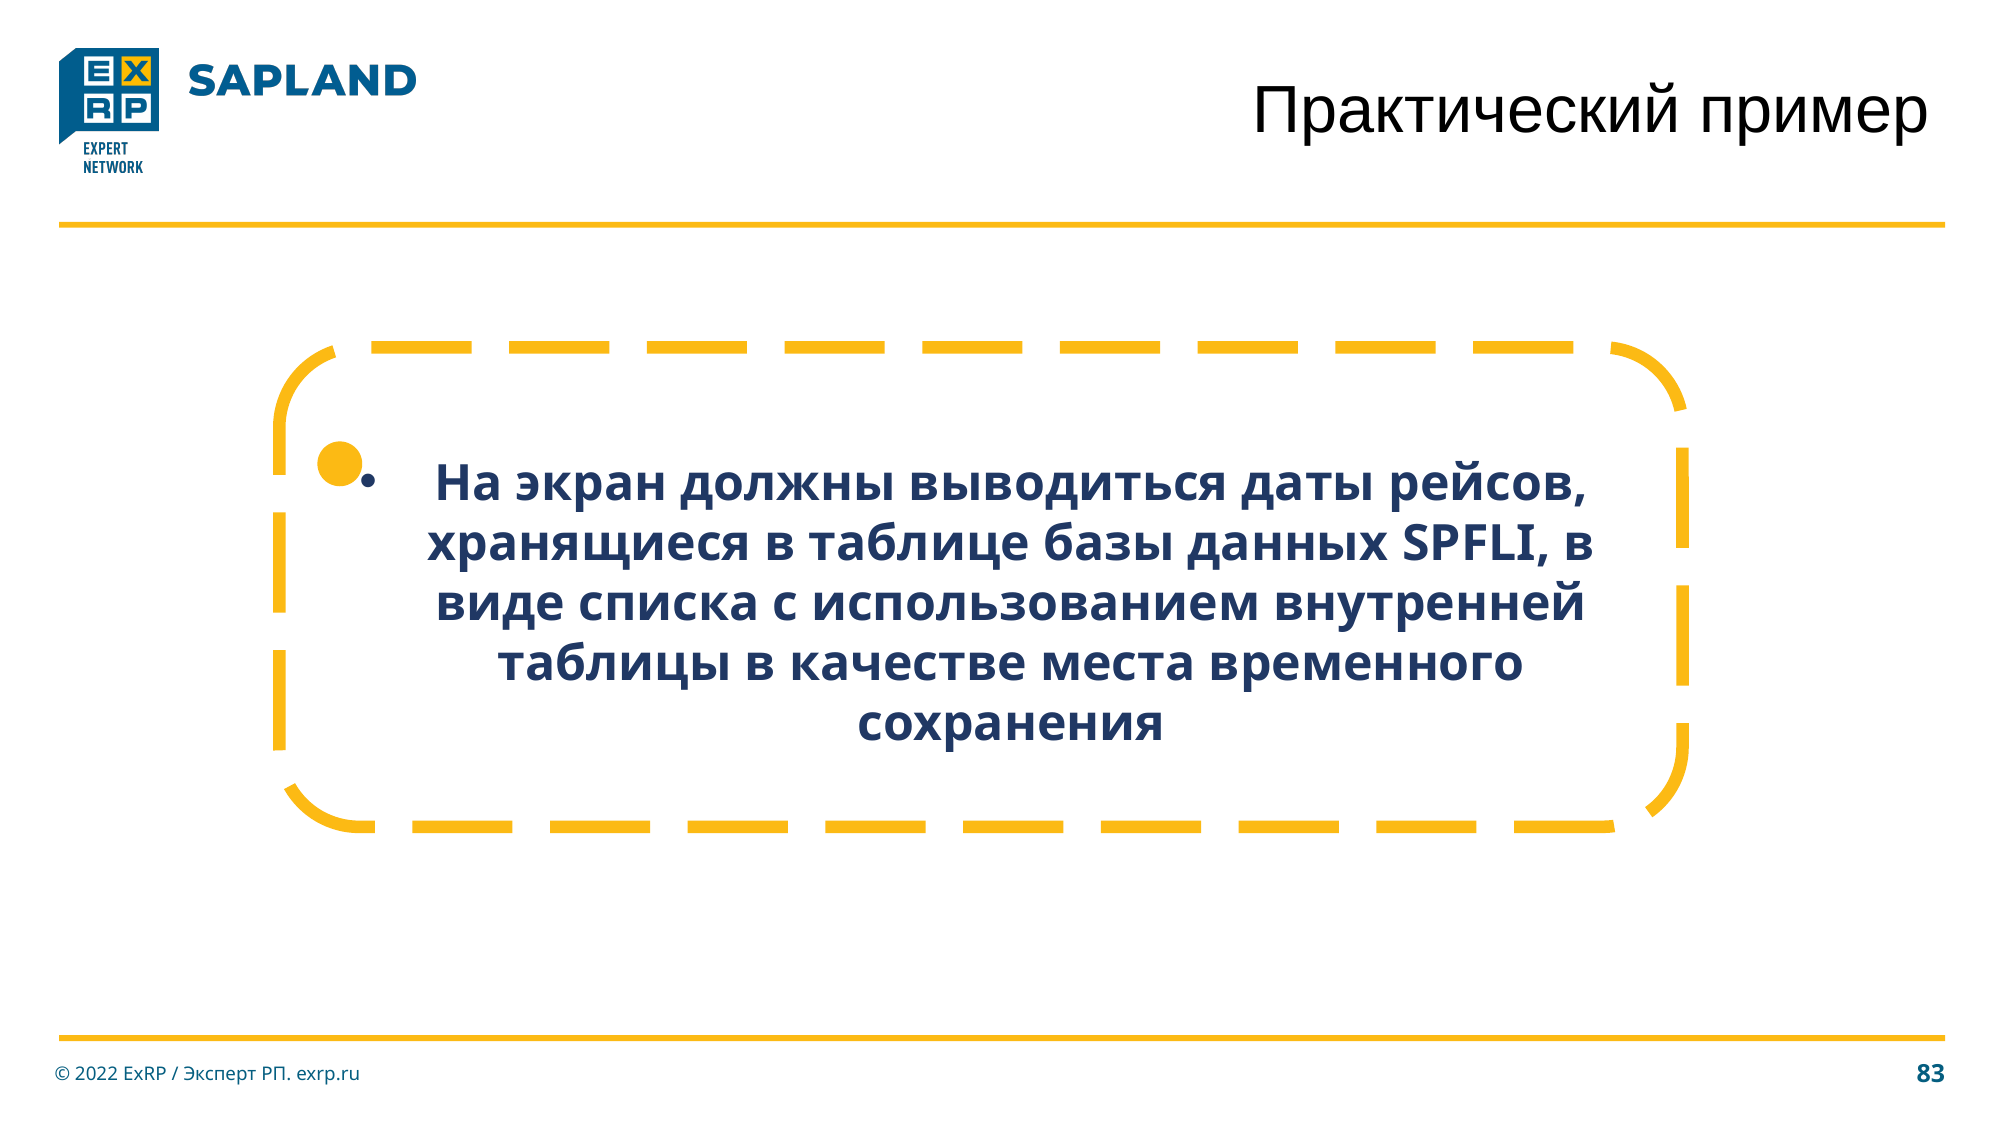

# Практический пример

На экран должны выводиться даты рейсов, хранящиеся в таблице базы данных SPFLI, в виде списка с использованием внутренней таблицы в качестве места временного сохранения

© 2022 ExRP / Эксперт РП. exrp.ru
83